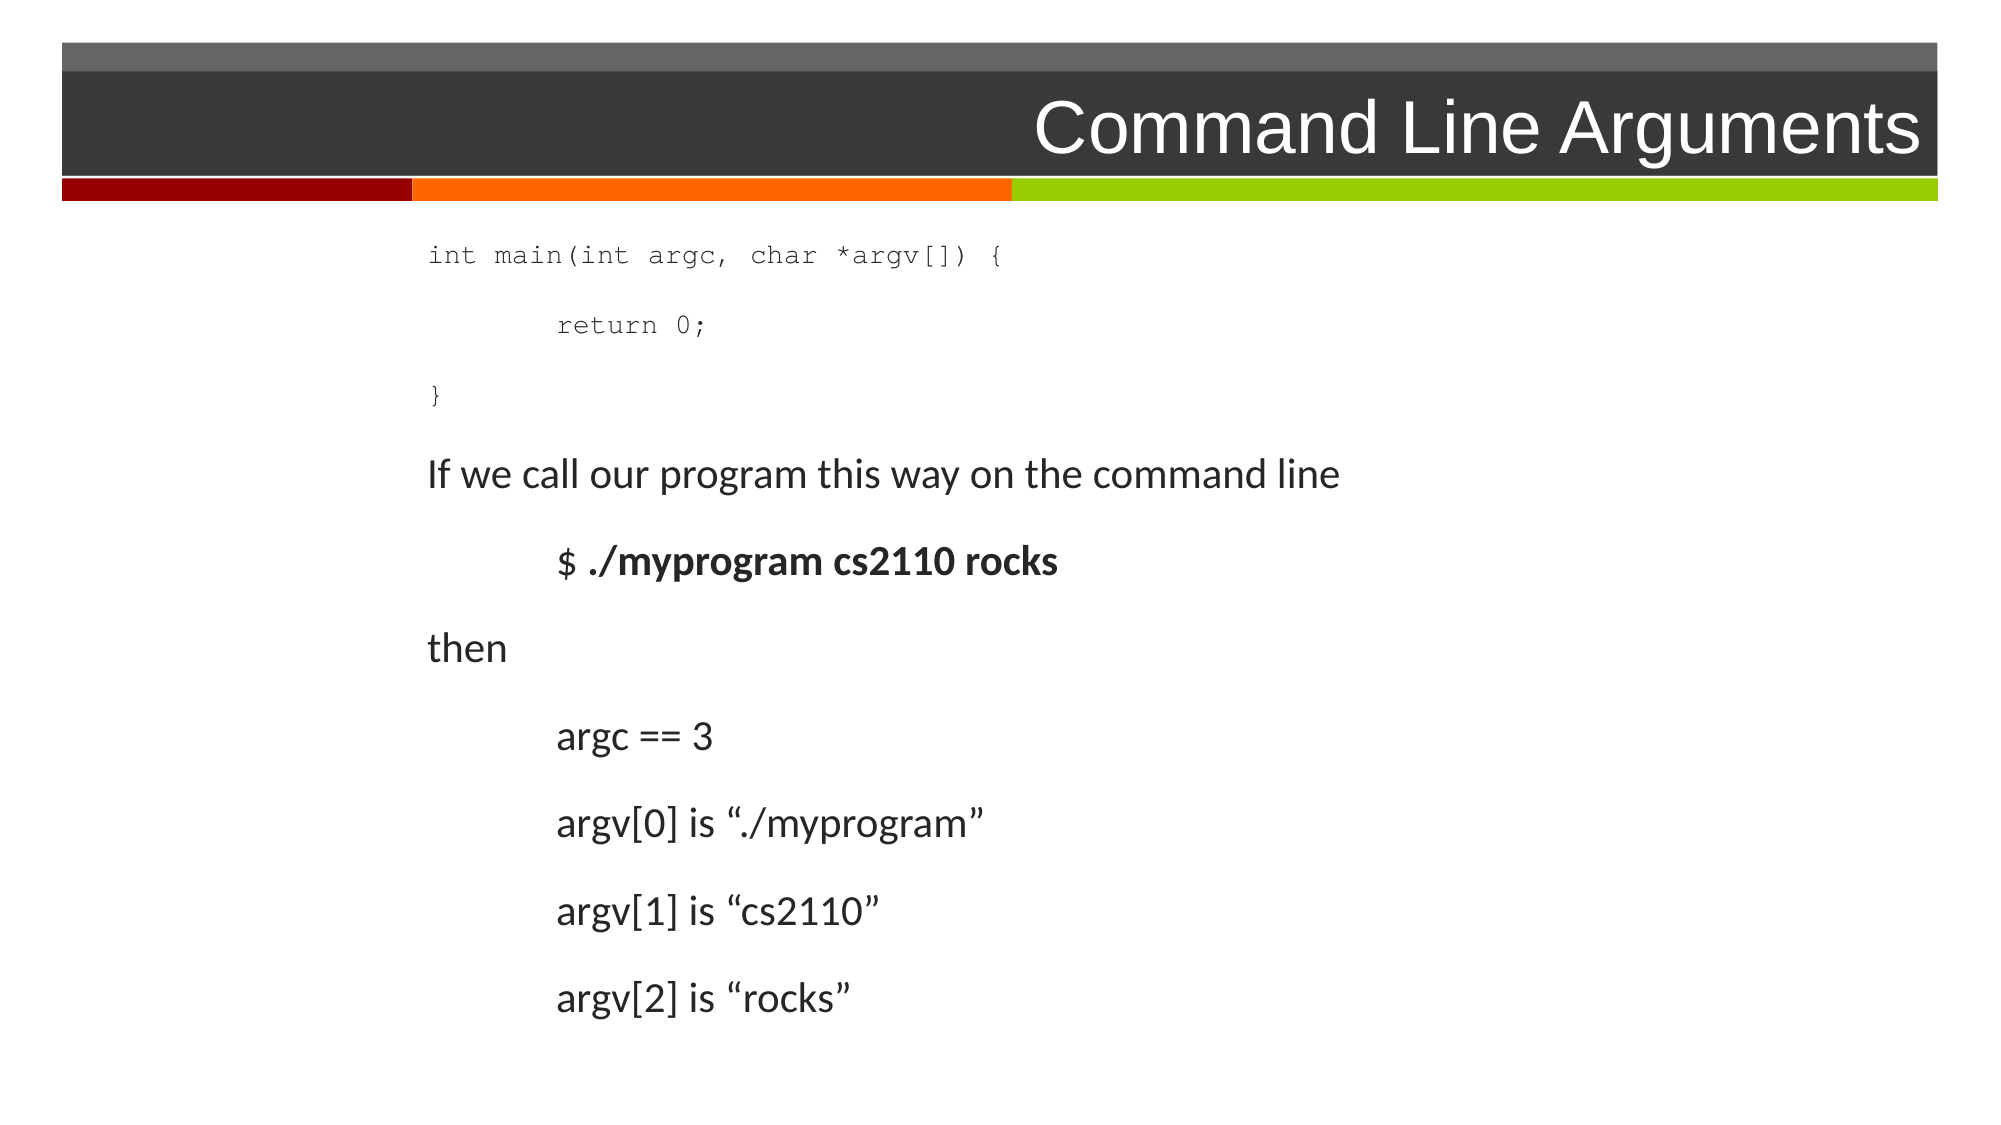

# Command Line Arguments
int main(int argc, char *argv[]) {
	return 0;
}
If we call our program this way on the command line
	$ ./myprogram cs2110 rocks
then
	argc == 3
	argv[0] is “./myprogram”
	argv[1] is “cs2110”
	argv[2] is “rocks”